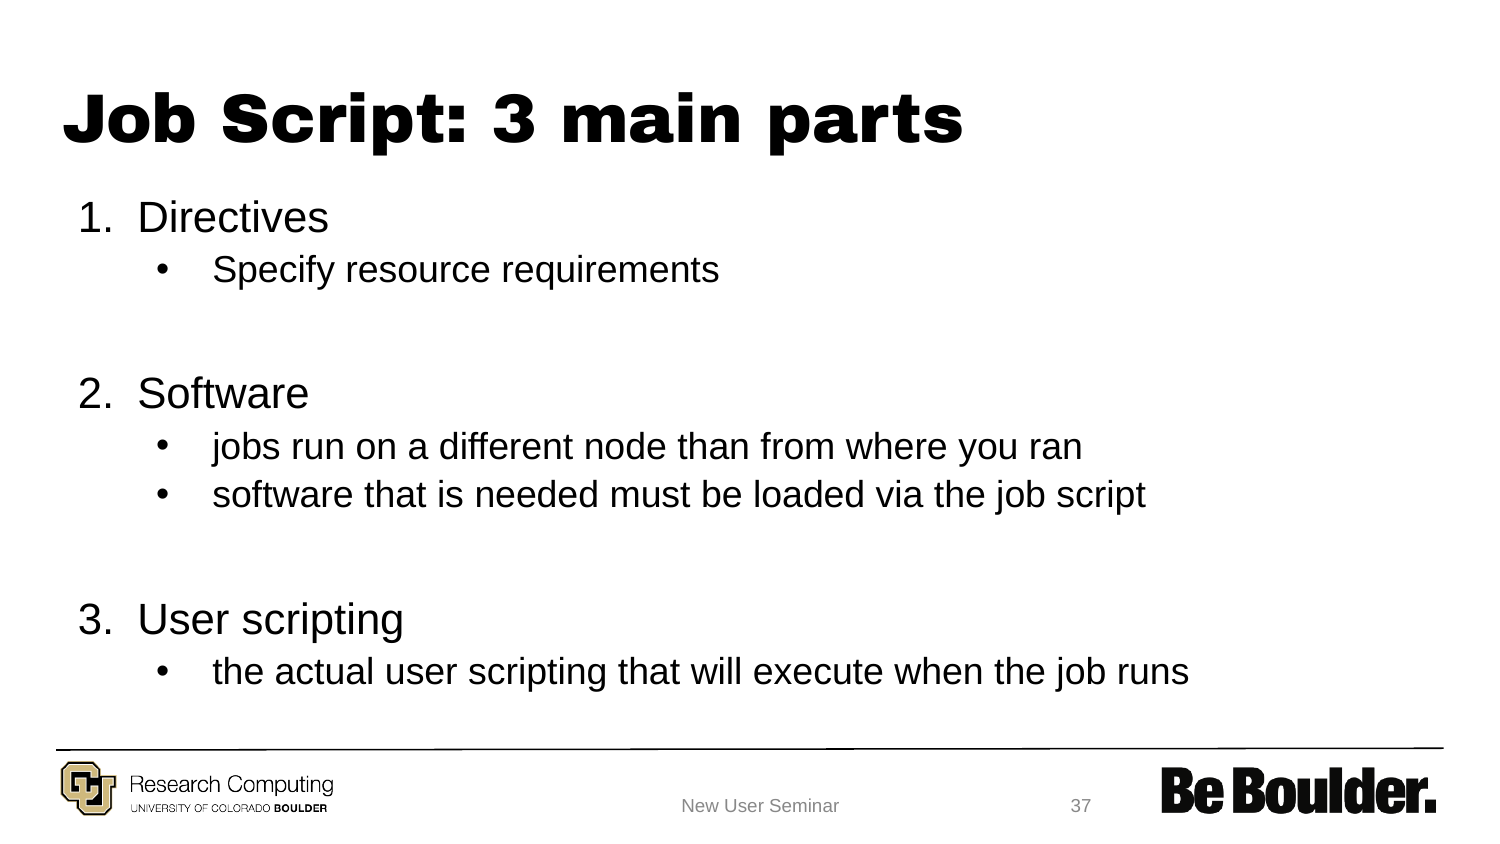

# Job Script: 3 main parts
Directives
Specify resource requirements

Software
jobs run on a different node than from where you ran
software that is needed must be loaded via the job script

User scripting
the actual user scripting that will execute when the job runs
New User Seminar
37